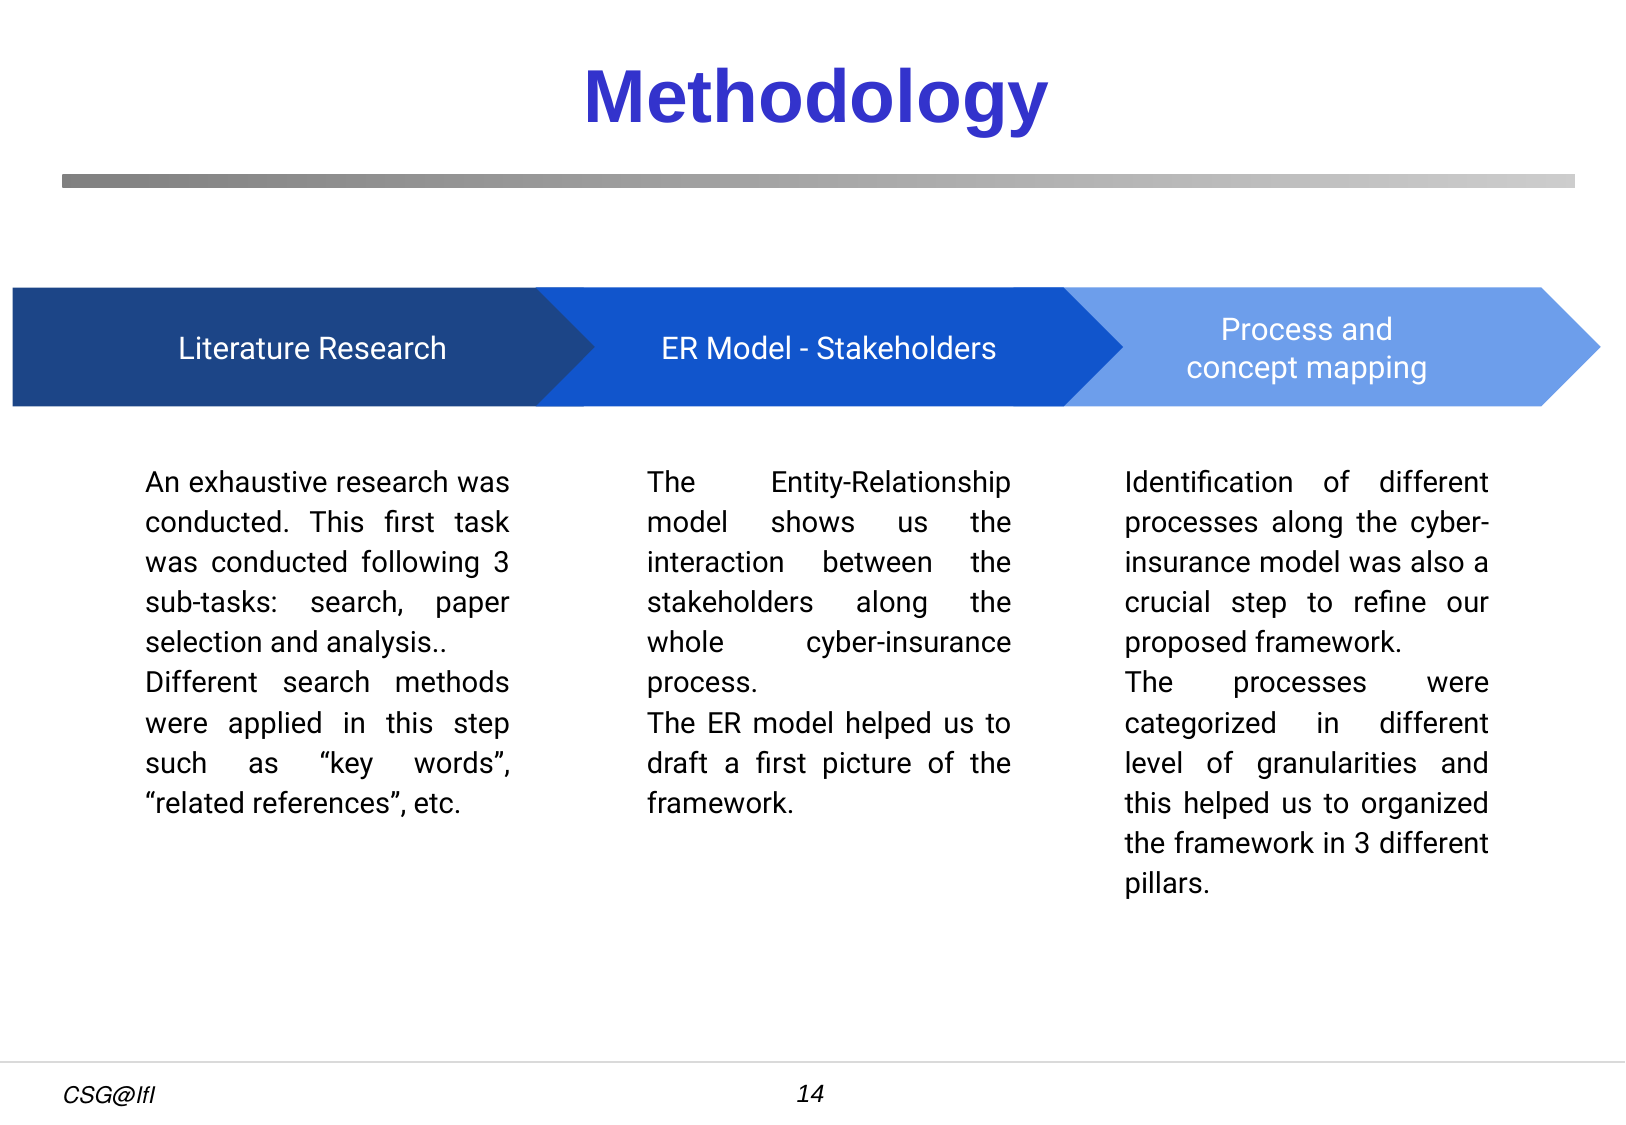

# Methodology
ER Model - Stakeholders
The Entity-Relationship model shows us the interaction between the stakeholders along the whole cyber-insurance process.
The ER model helped us to draft a first picture of the framework.
Process and
concept mapping
Identification of different processes along the cyber-insurance model was also a crucial step to refine our proposed framework.
The processes were categorized in different level of granularities and this helped us to organized the framework in 3 different pillars.
Literature Research
An exhaustive research was conducted. This first task was conducted following 3 sub-tasks: search, paper selection and analysis..
Different search methods were applied in this step such as “key words”, “related references”, etc.
14